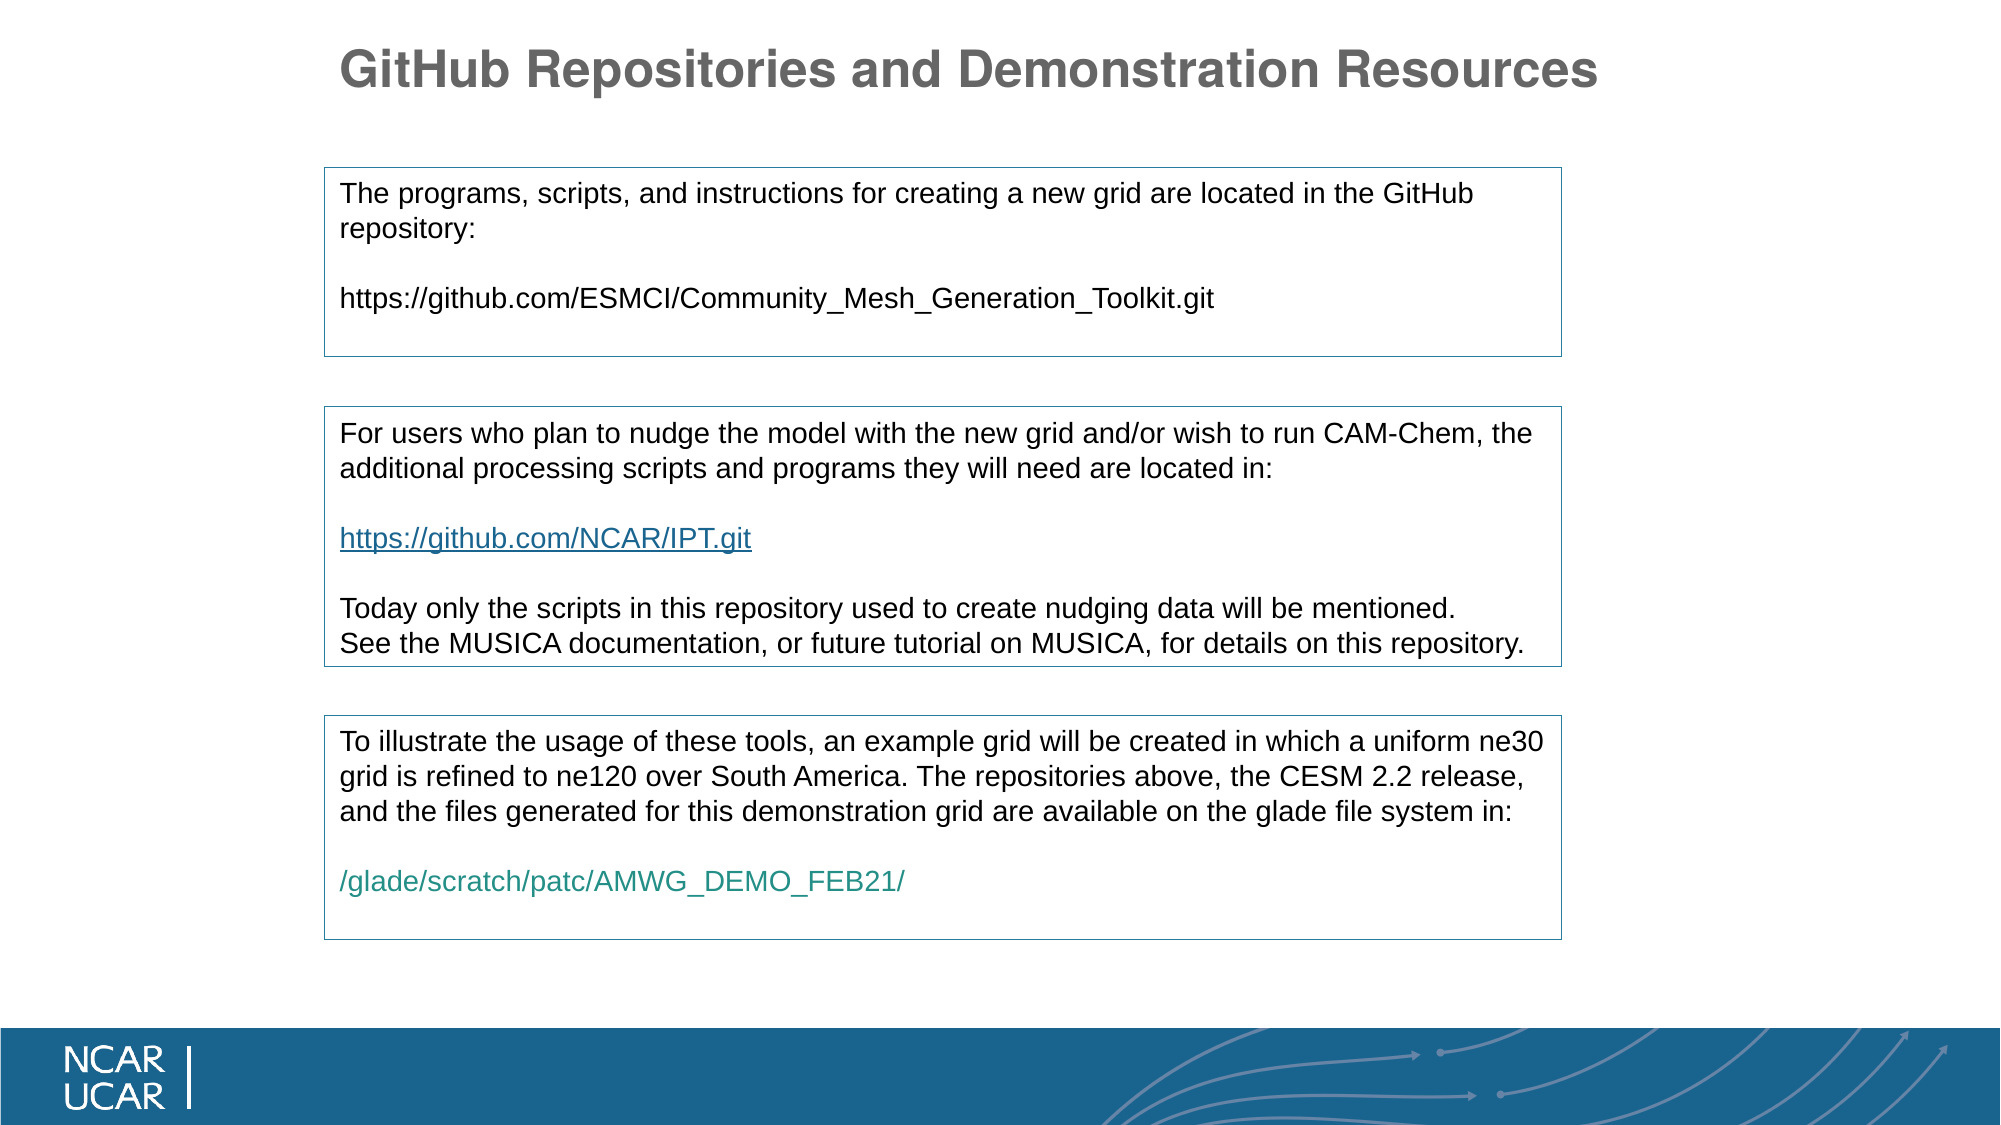

# GitHub Repositories and Demonstration Resources
The programs, scripts, and instructions for creating a new grid are located in the GitHub repository:

https://github.com/ESMCI/Community_Mesh_Generation_Toolkit.git

For users who plan to nudge the model with the new grid and/or wish to run CAM-Chem, the additional processing scripts and programs they will need are located in:

https://github.com/NCAR/IPT.git

Today only the scripts in this repository used to create nudging data will be mentioned.
See the MUSICA documentation, or future tutorial on MUSICA, for details on this repository.
To illustrate the usage of these tools, an example grid will be created in which a uniform ne30 grid is refined to ne120 over South America. The repositories above, the CESM 2.2 release, and the files generated for this demonstration grid are available on the glade file system in:

/glade/scratch/patc/AMWG_DEMO_FEB21/